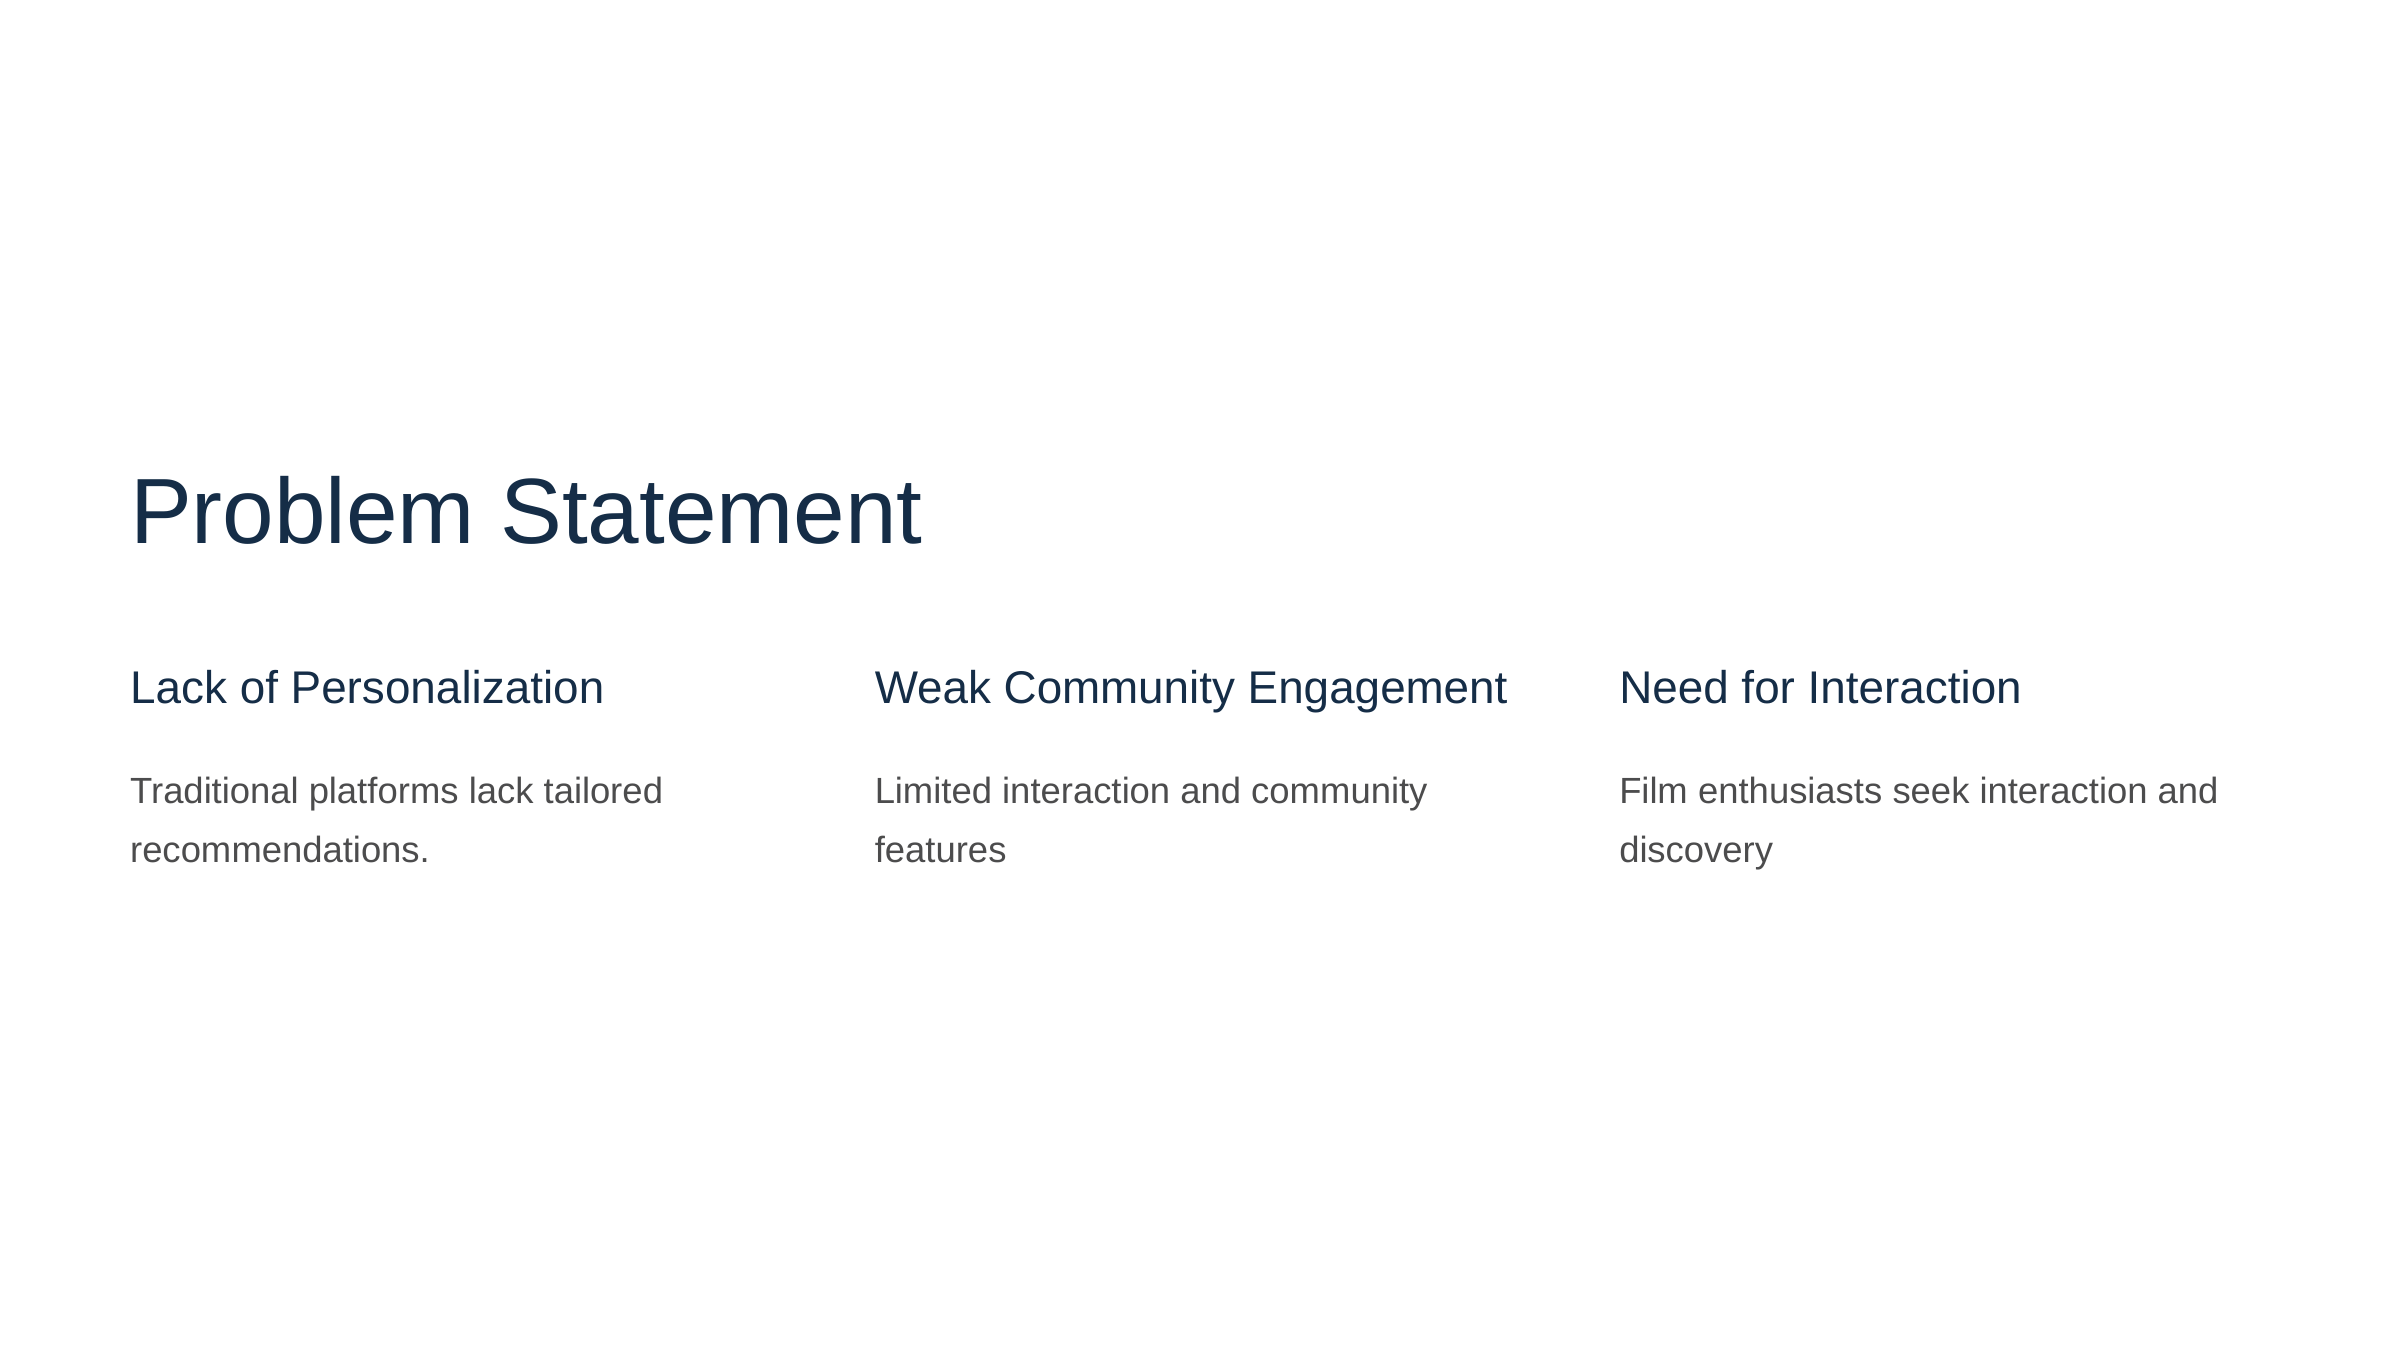

Problem Statement
Lack of Personalization
Weak Community Engagement
Need for Interaction
Traditional platforms lack tailored recommendations.
Limited interaction and community features
Film enthusiasts seek interaction and discovery